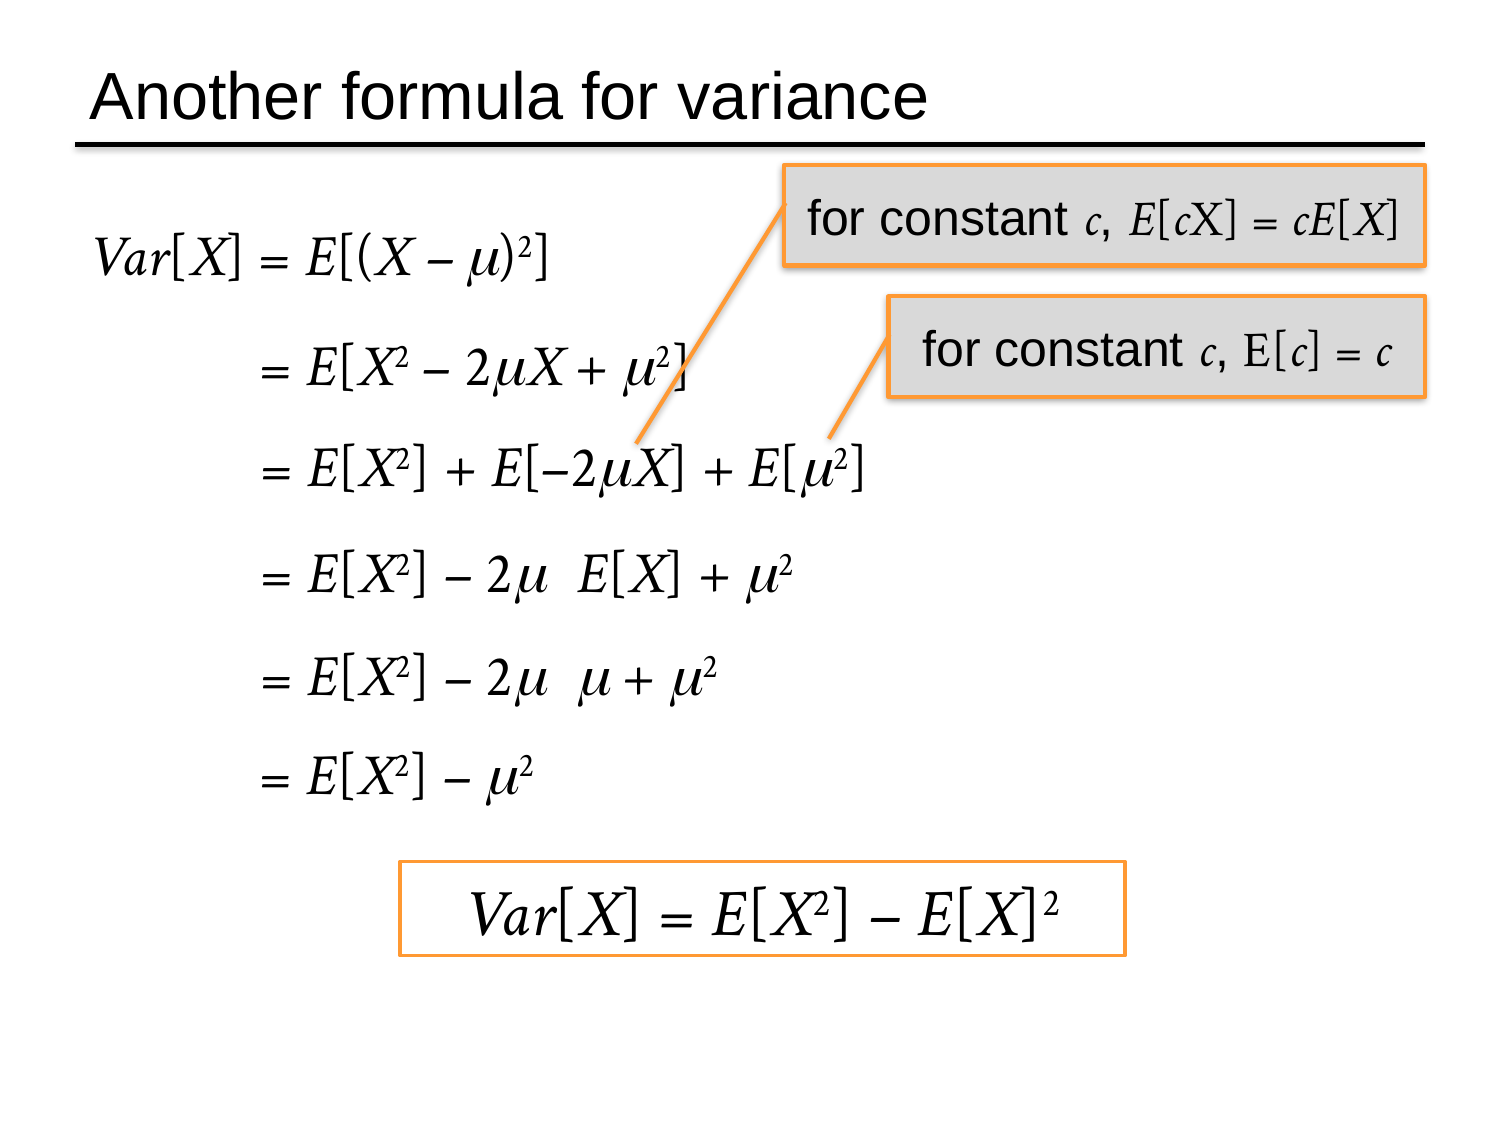

# Another formula for variance
for constant c, E[cX] = cE[X]
Var[X] = E[(X – μ)2]
for constant c, E[c] = c
= E[X2 – 2μX + μ2]
= E[X2] + E[–2μX] + E[μ2]
= E[X2] – 2μ E[X] + μ2
= E[X2] – 2μ μ + μ2
= E[X2] – μ2
Var[X] = E[X2] – E[X]2